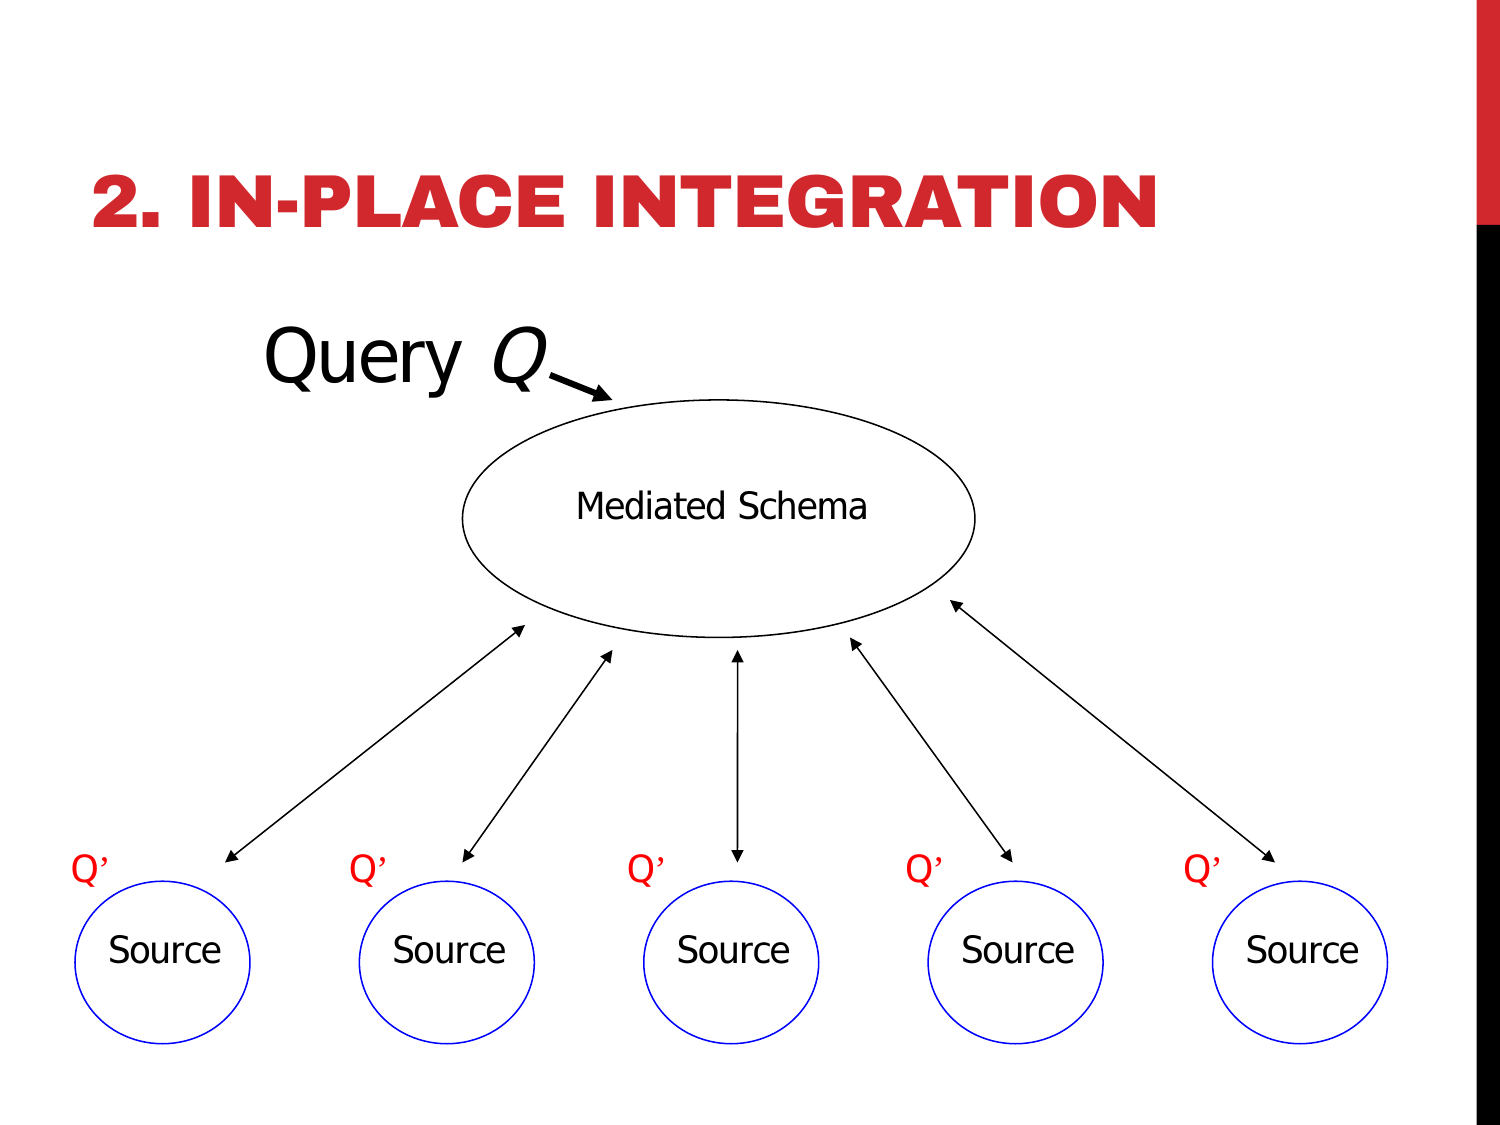

# 2. In-place integration
Query Q

Mediated Schema

Q’
Q’
Q’
Q’
Q’

Source

Source

Source

Source

Source